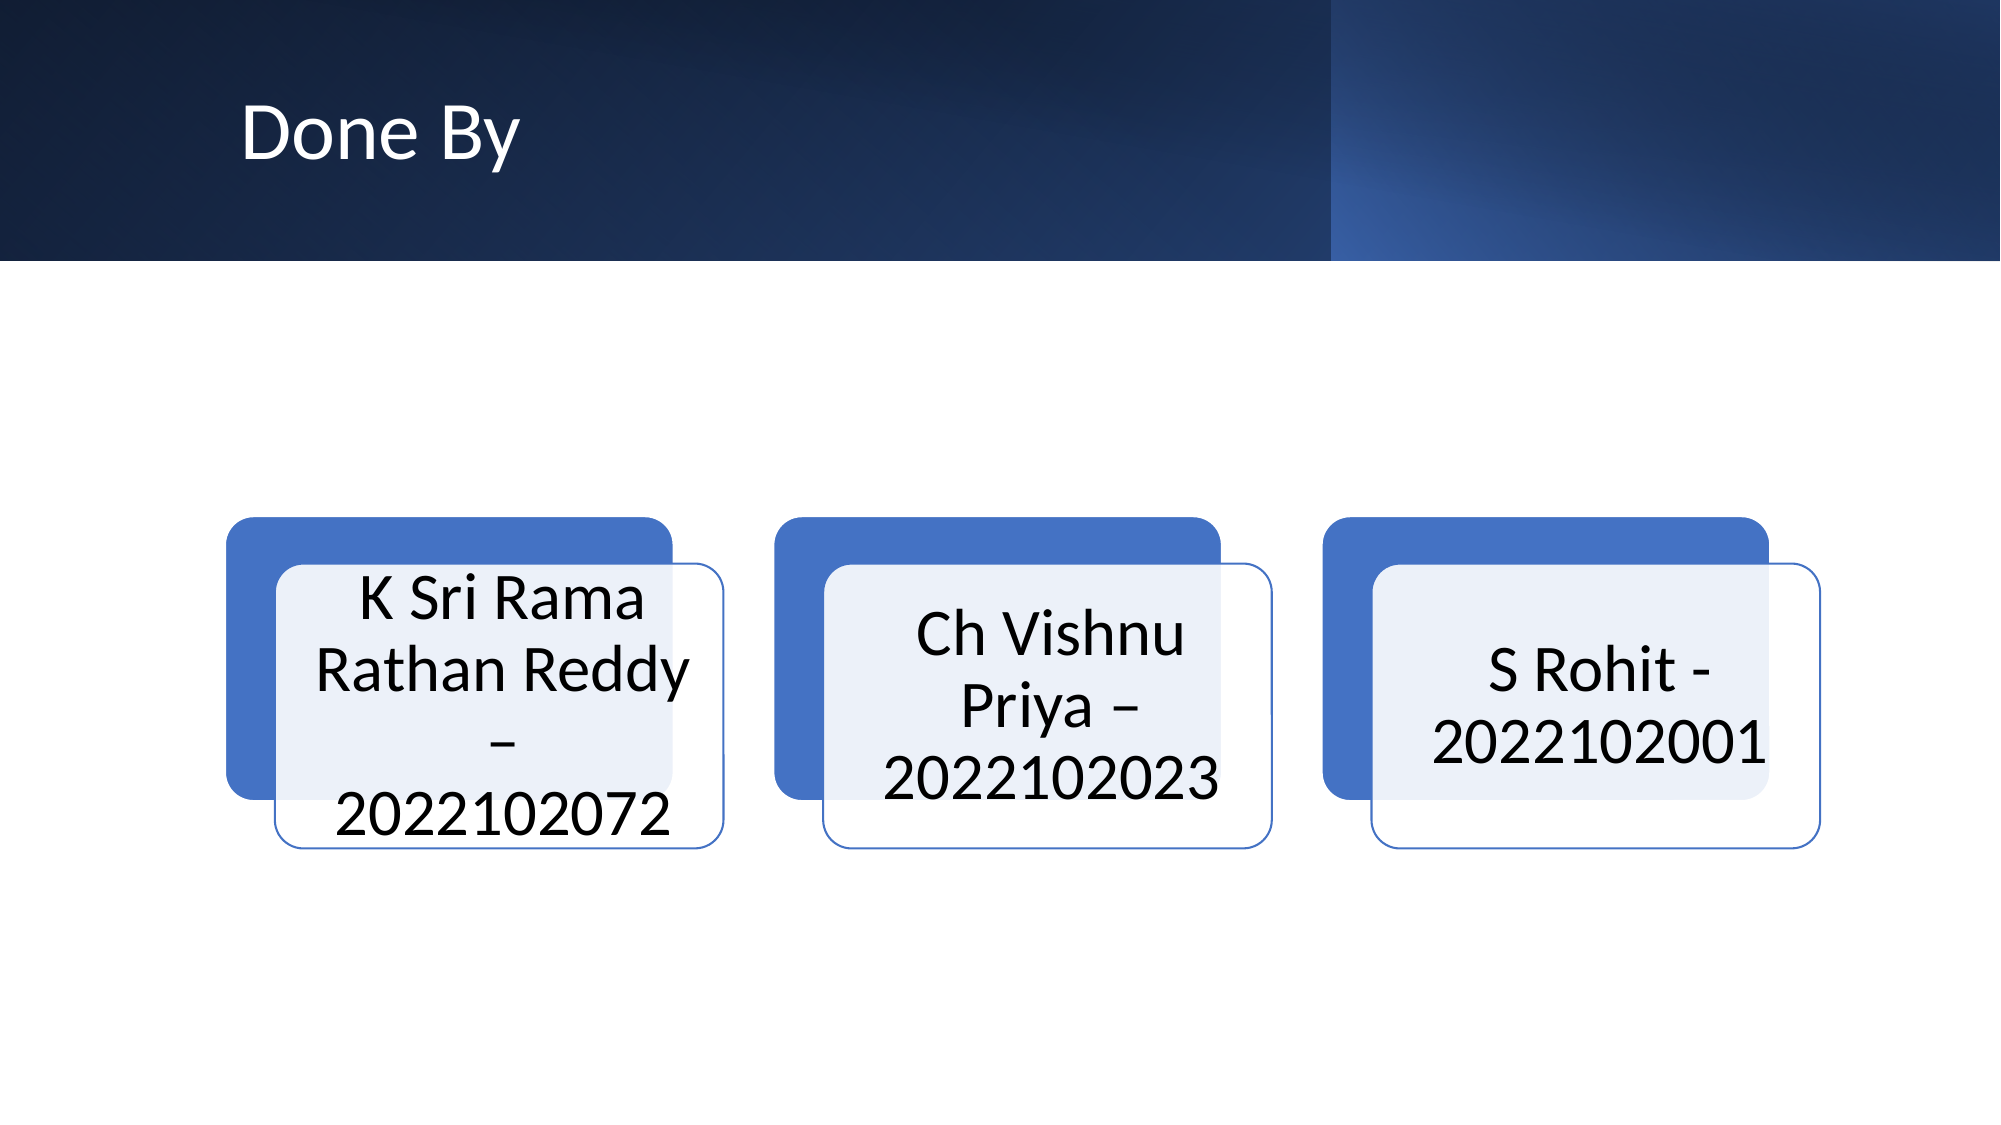

# Done By
K Sri Rama Rathan Reddy – 2022102072
Ch Vishnu Priya – 2022102023
S Rohit - 2022102001